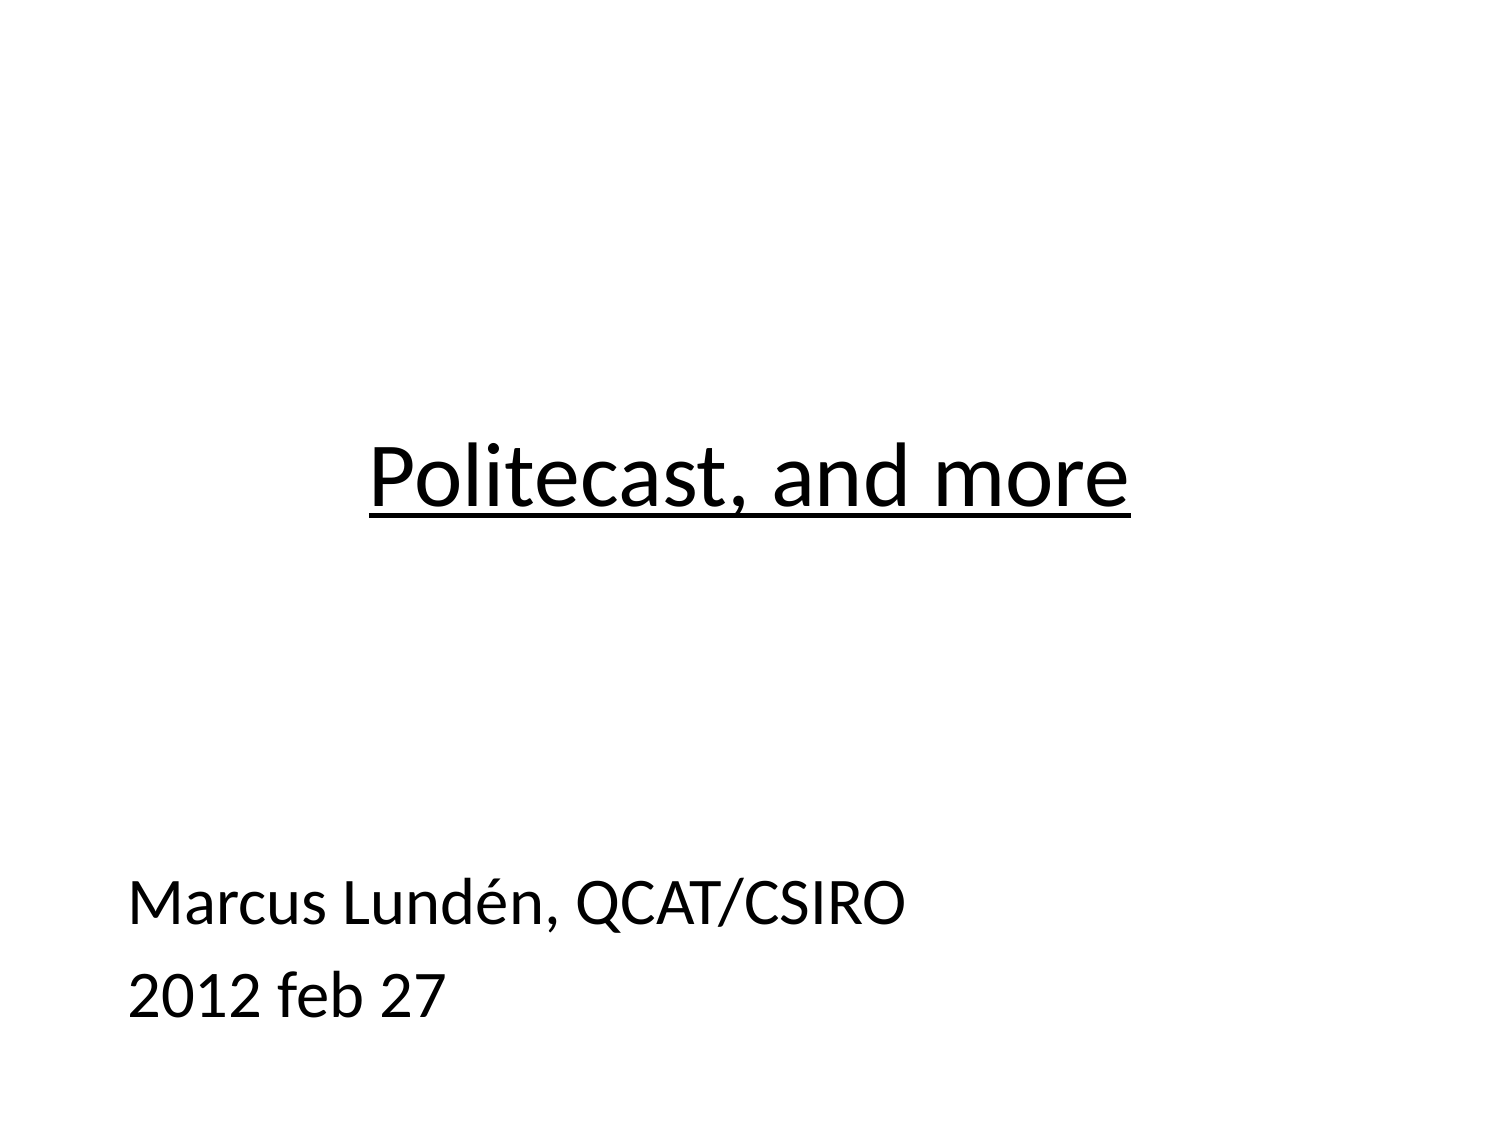

# Politecast, and more
Marcus Lundén, QCAT/CSIRO
2012 feb 27